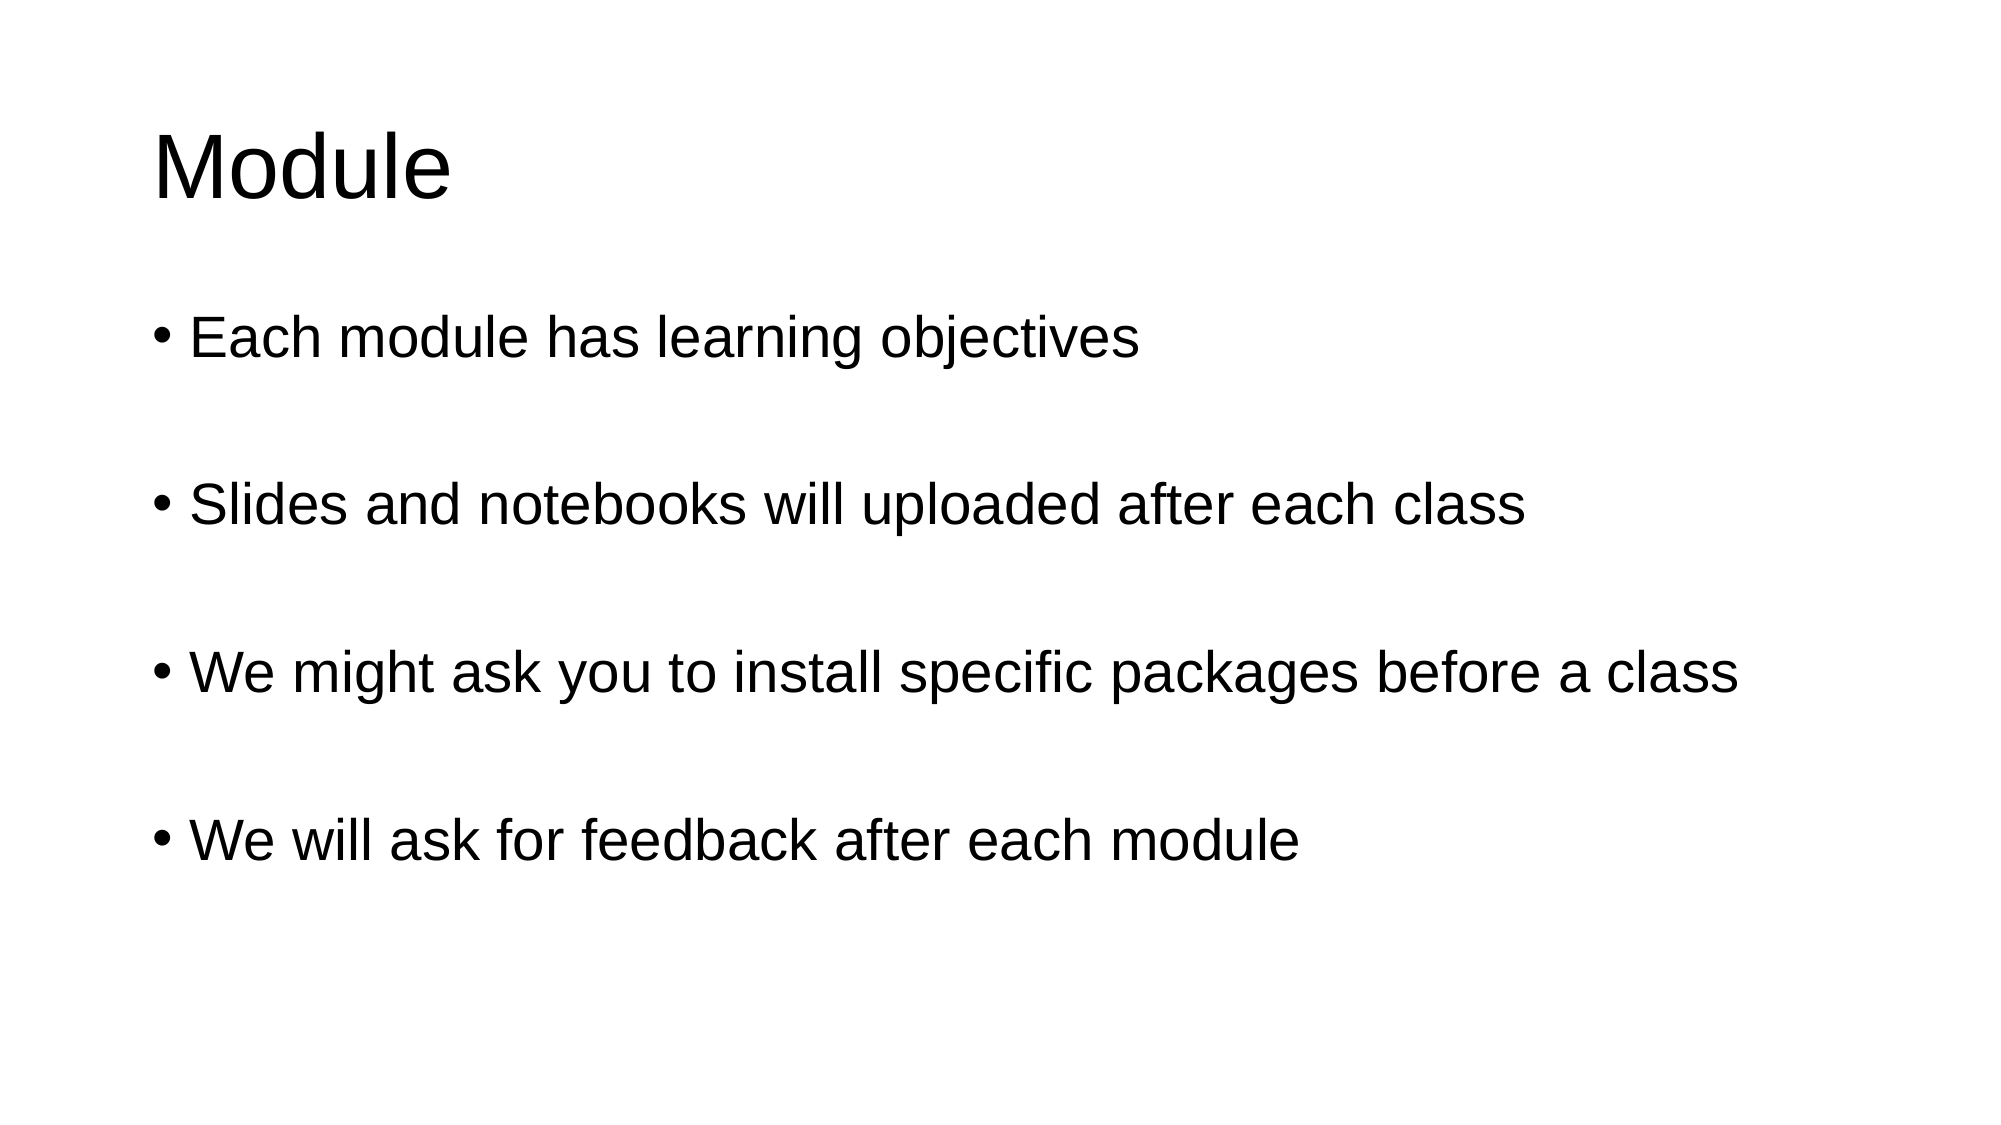

# Module
Each module has learning objectives

Slides and notebooks will uploaded after each class

We might ask you to install specific packages before a class

We will ask for feedback after each module